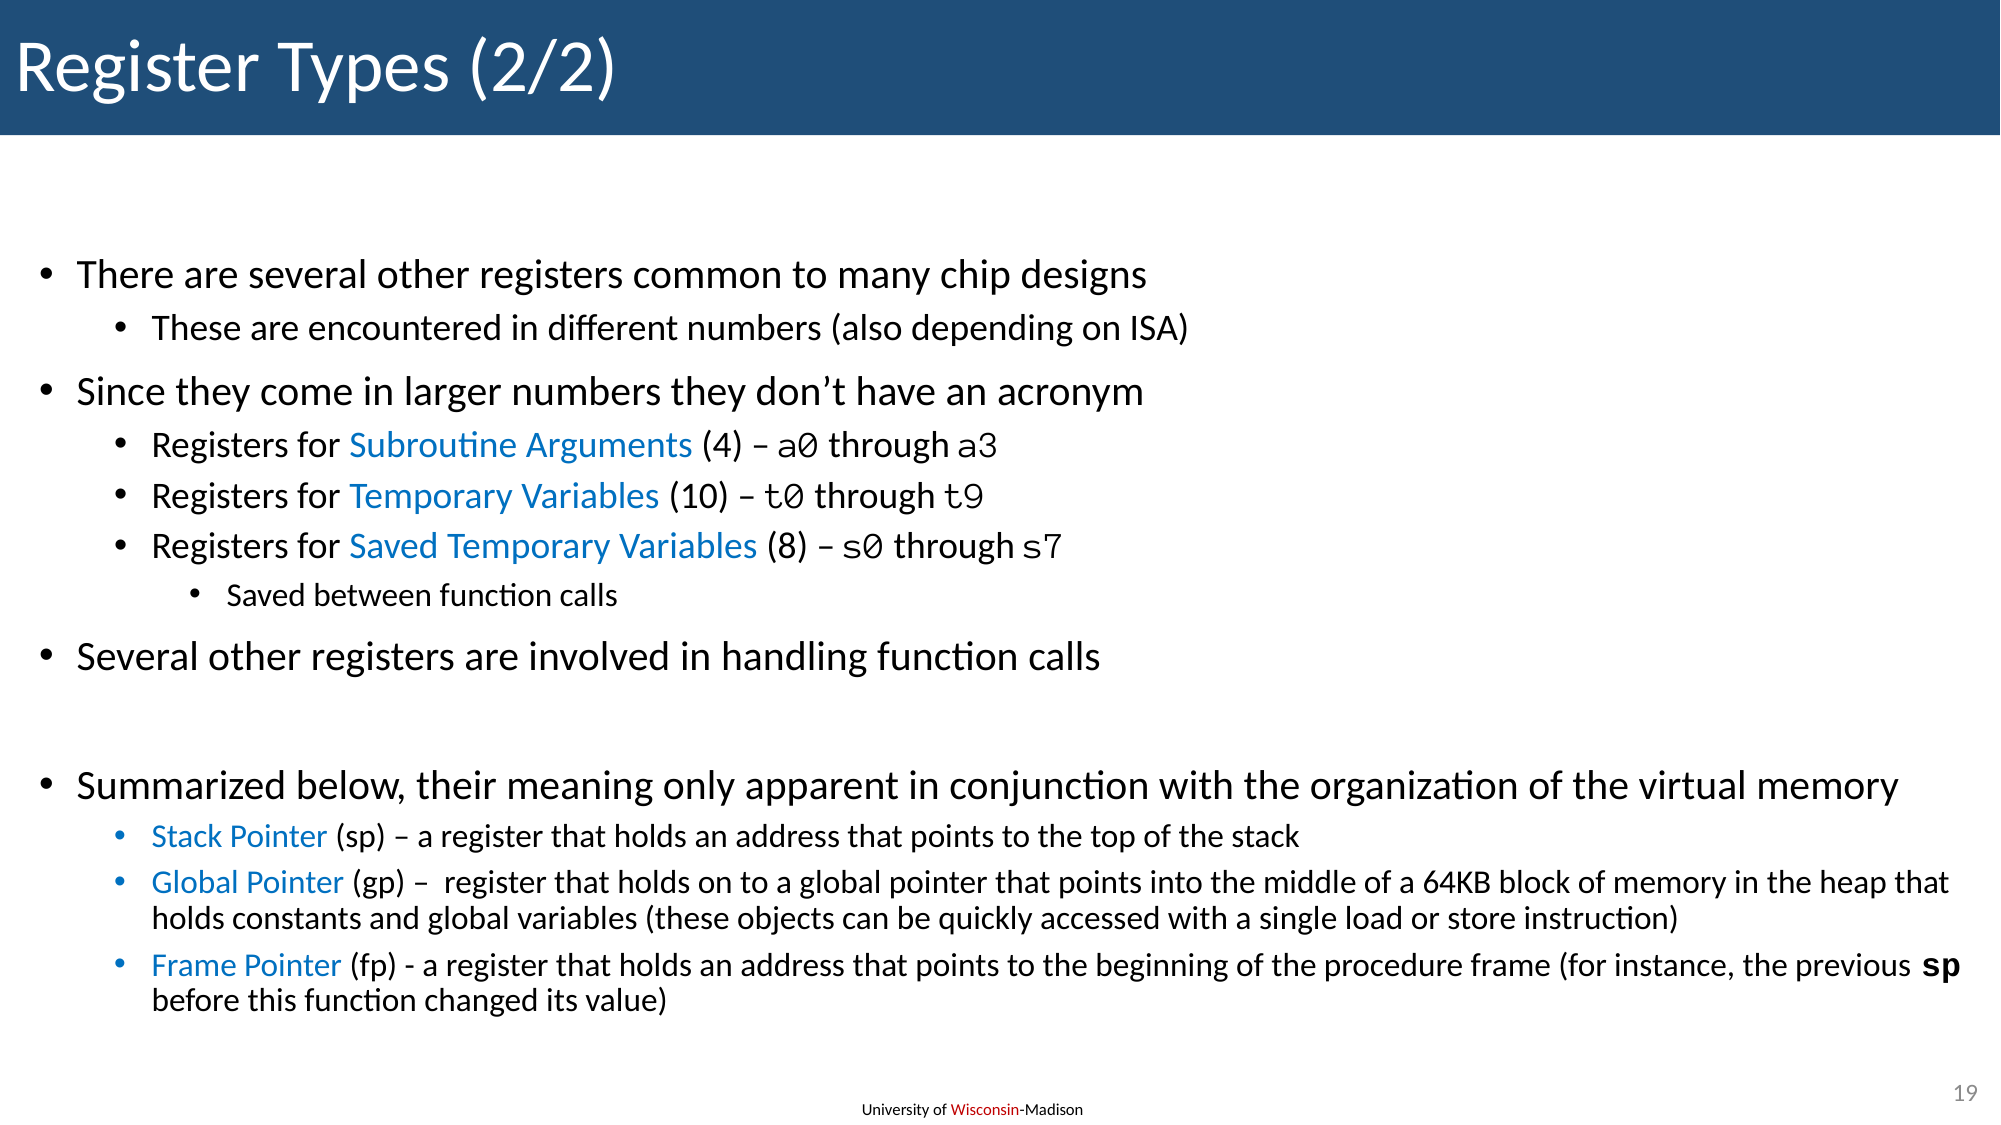

# Register Types (2/2)
There are several other registers common to many chip designs
These are encountered in different numbers (also depending on ISA)
Since they come in larger numbers they don’t have an acronym
Registers for Subroutine Arguments (4) – a0 through a3
Registers for Temporary Variables (10) – t0 through t9
Registers for Saved Temporary Variables (8) – s0 through s7
Saved between function calls
Several other registers are involved in handling function calls

Summarized below, their meaning only apparent in conjunction with the organization of the virtual memory
Stack Pointer (sp) – a register that holds an address that points to the top of the stack
Global Pointer (gp) –  register that holds on to a global pointer that points into the middle of a 64KB block of memory in the heap that holds constants and global variables (these objects can be quickly accessed with a single load or store instruction)
Frame Pointer (fp) - a register that holds an address that points to the beginning of the procedure frame (for instance, the previous sp before this function changed its value)
19